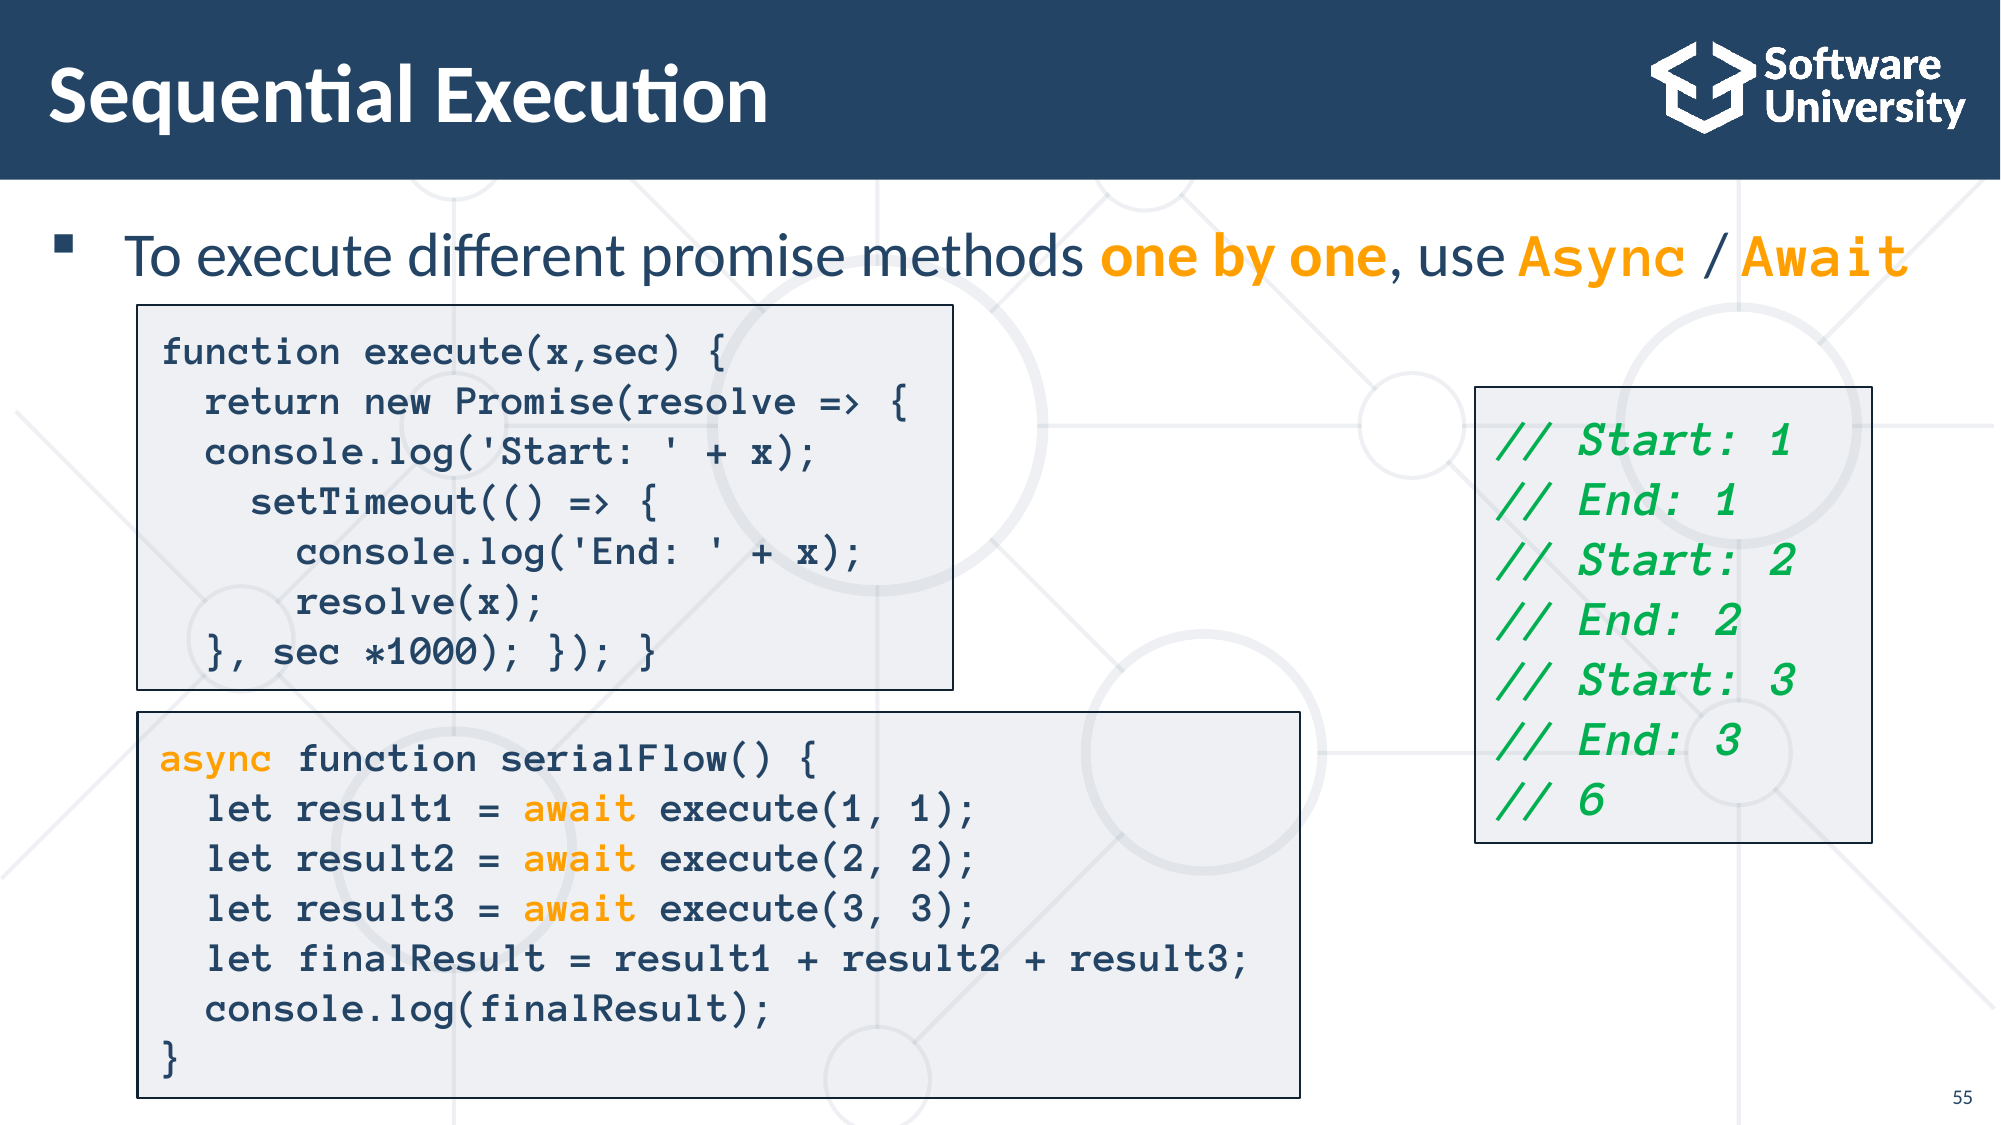

# Sequential Execution
To execute different promise methods one by one, use Async / Await
function execute(x,sec) {
  return new Promise(resolve => {
  console.log('Start: ' + x);
    setTimeout(() => {
      console.log('End: ' + x);
      resolve(x);
  }, sec *1000); }); }
// Start: 1
// End: 1
// Start: 2
// End: 2
// Start: 3
// End: 3
// 6
async function serialFlow() {
  let result1 = await execute(1, 1);
  let result2 = await execute(2, 2);
  let result3 = await execute(3, 3);
  let finalResult = result1 + result2 + result3;
  console.log(finalResult);
}
55